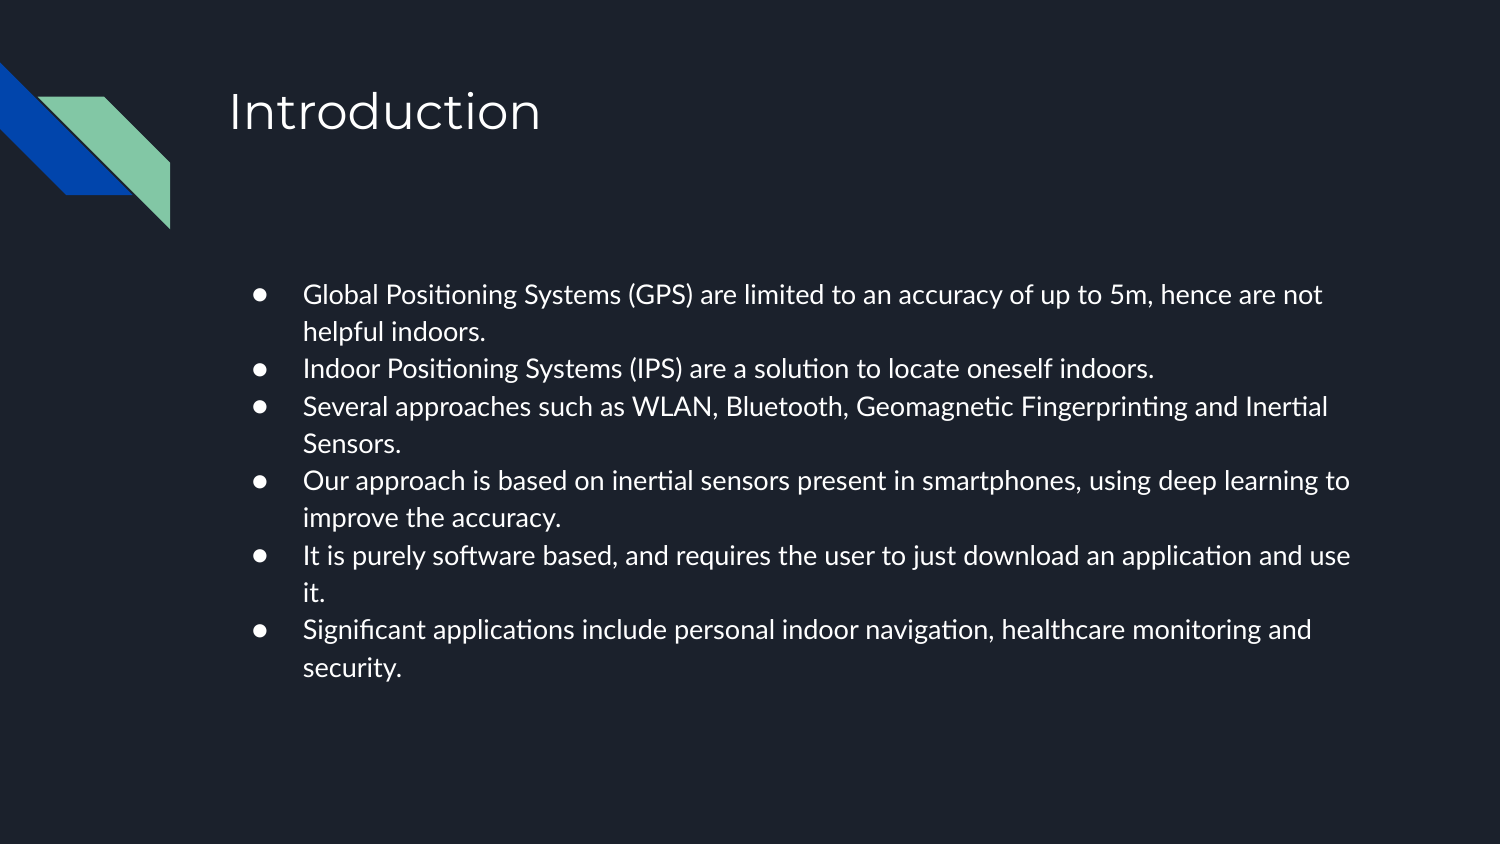

# Introduction
Global Positioning Systems (GPS) are limited to an accuracy of up to 5m, hence are not helpful indoors.
Indoor Positioning Systems (IPS) are a solution to locate oneself indoors.
Several approaches such as WLAN, Bluetooth, Geomagnetic Fingerprinting and Inertial Sensors.
Our approach is based on inertial sensors present in smartphones, using deep learning to improve the accuracy.
It is purely software based, and requires the user to just download an application and use it.
Significant applications include personal indoor navigation, healthcare monitoring and security.